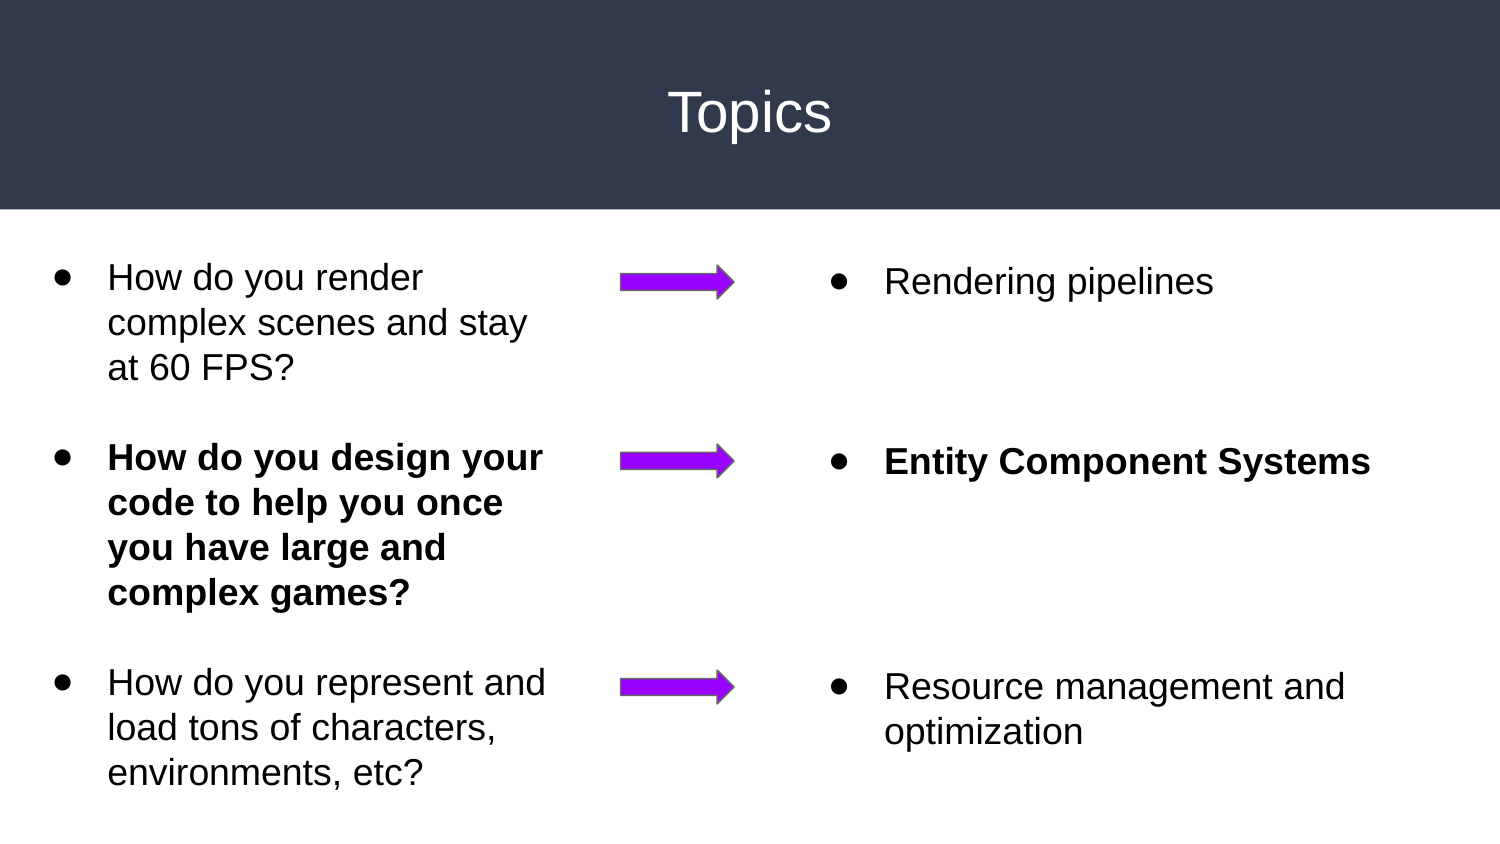

# Topics
How do you render complex scenes and stay at 60 FPS?
How do you design your code to help you once you have large and complex games?
How do you represent and load tons of characters, environments, etc?
Rendering pipelines

Entity Component Systems
Resource management and optimization